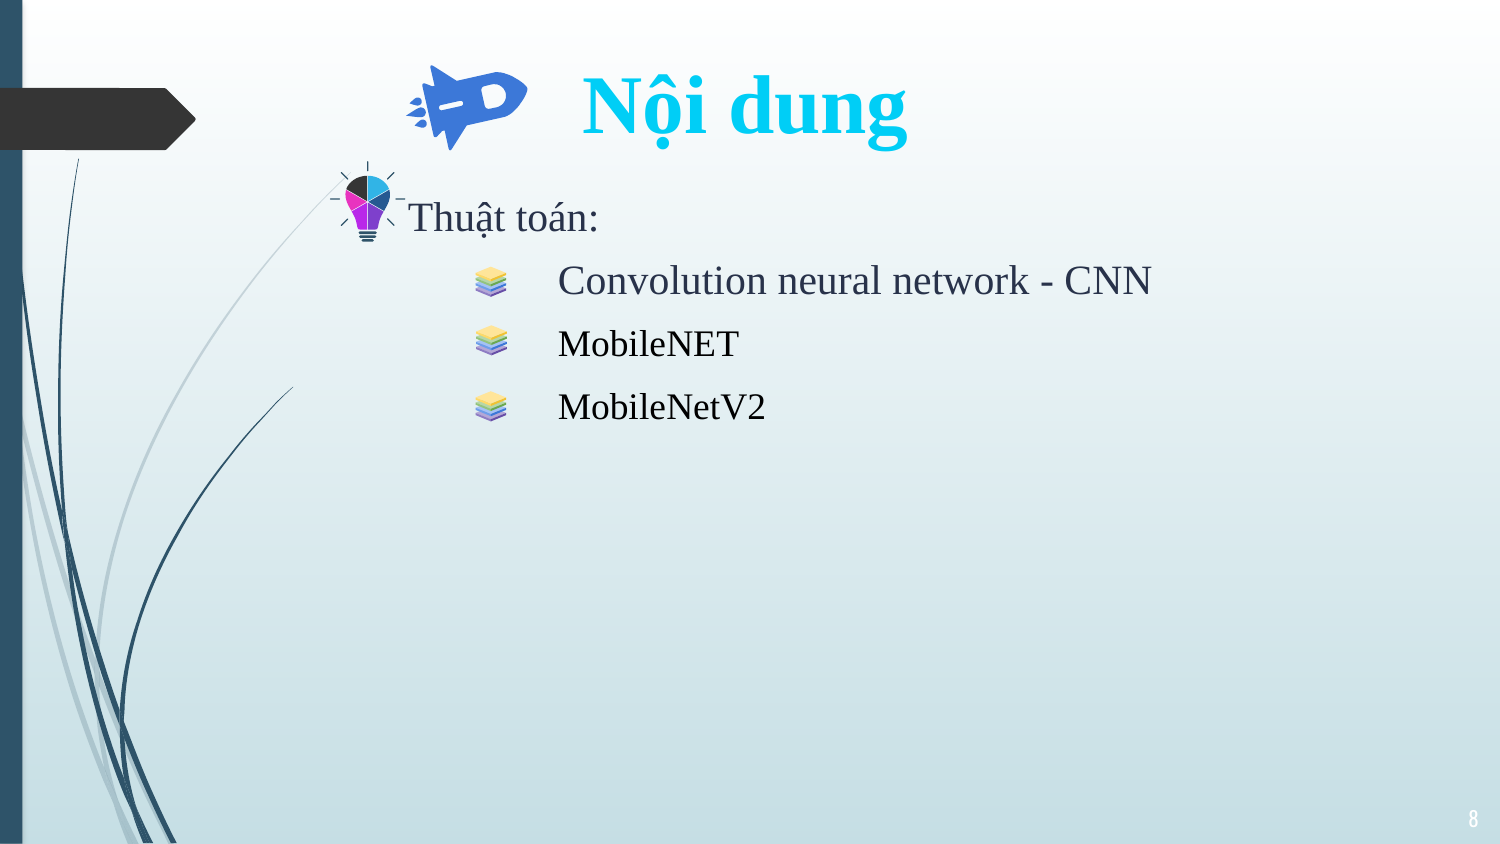

Nội dung

Thuật toán:
	Convolution neural network - CNN
	MobileNET
	MobileNetV2

8